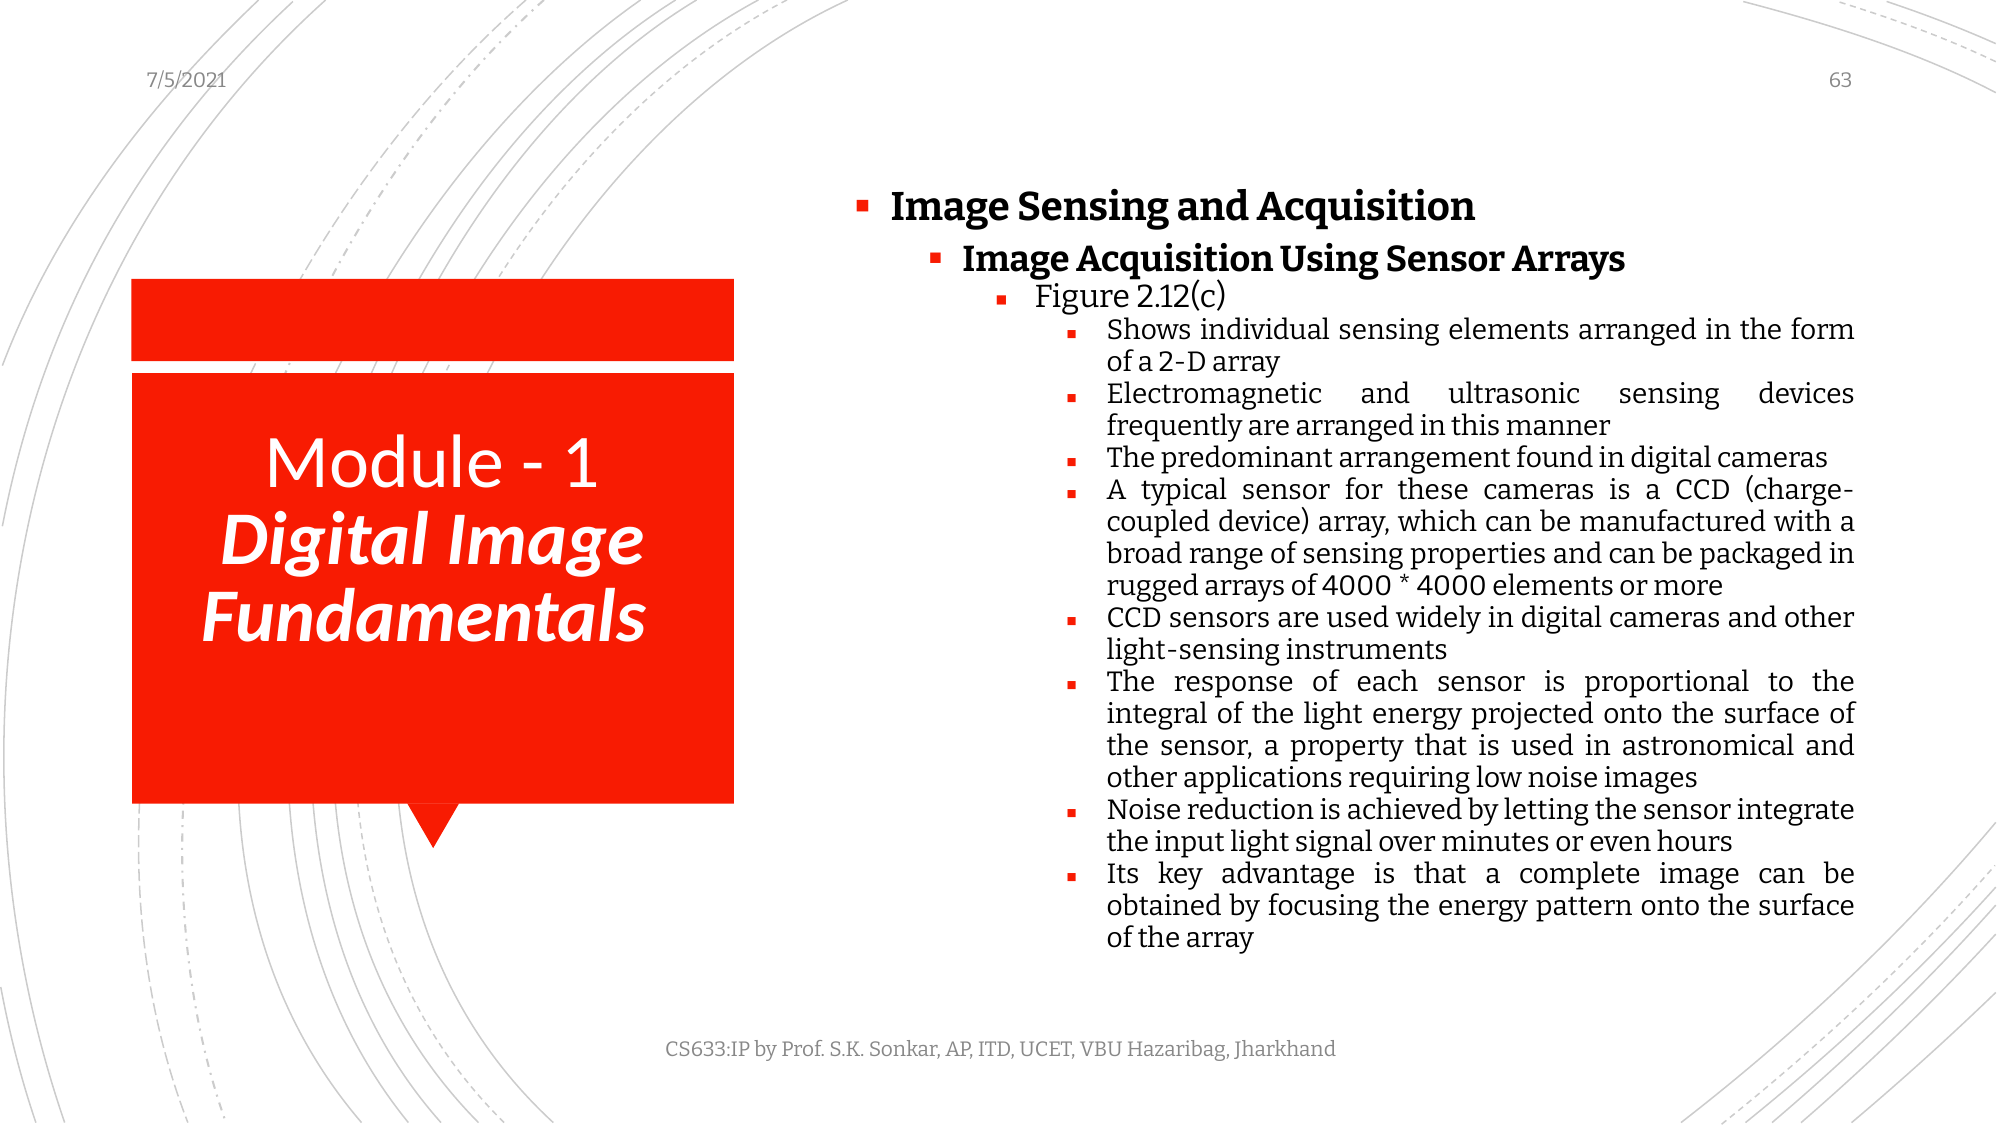

7/5/2021
63
Image Sensing and Acquisition
Image Acquisition Using Sensor Arrays
Figure 2.12(c)
Shows individual sensing elements arranged in the form of a 2-D array
Electromagnetic and ultrasonic sensing devices frequently are arranged in this manner
The predominant arrangement found in digital cameras
A typical sensor for these cameras is a CCD (charge-coupled device) array, which can be manufactured with a broad range of sensing properties and can be packaged in rugged arrays of 4000 * 4000 elements or more
CCD sensors are used widely in digital cameras and other light-sensing instruments
The response of each sensor is proportional to the integral of the light energy projected onto the surface of the sensor, a property that is used in astronomical and other applications requiring low noise images
Noise reduction is achieved by letting the sensor integrate the input light signal over minutes or even hours
Its key advantage is that a complete image can be obtained by focusing the energy pattern onto the surface of the array
# Module - 1 Digital Image Fundamentals
CS633:IP by Prof. S.K. Sonkar, AP, ITD, UCET, VBU Hazaribag, Jharkhand